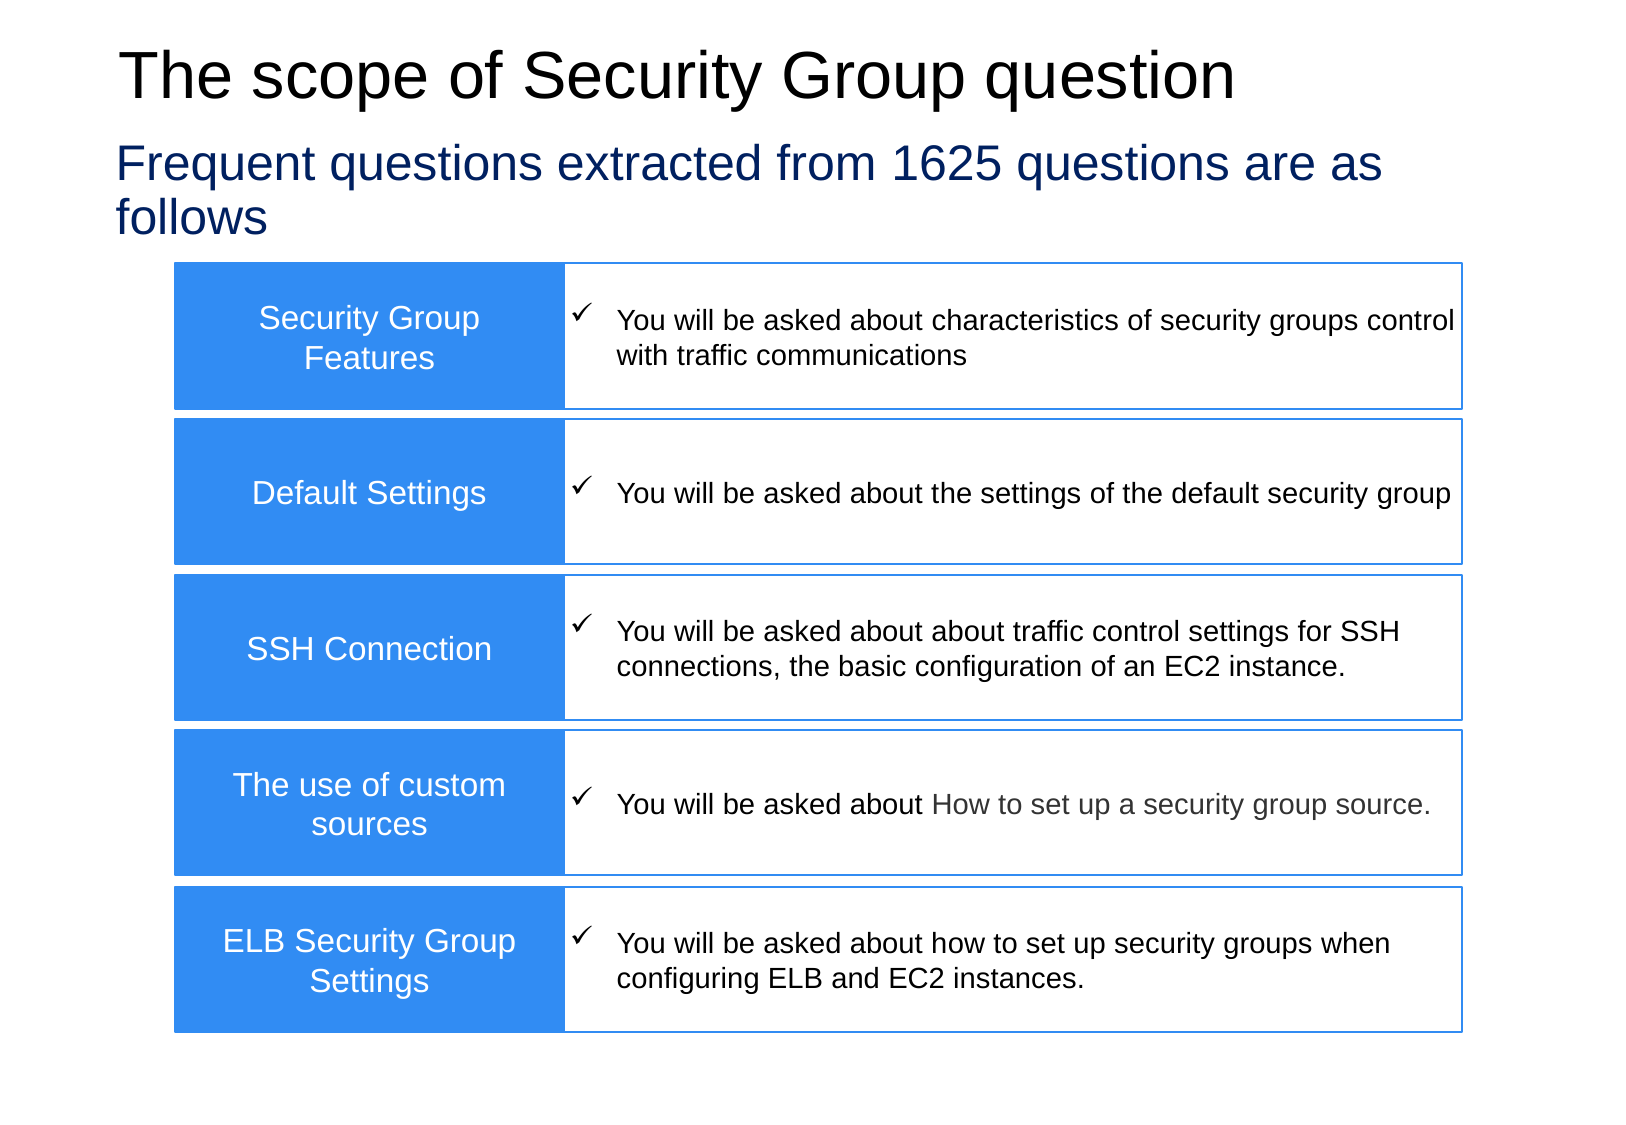

The scope of Security Group question
Frequent questions extracted from 1625 questions are as follows
Security Group
Features
You will be asked about characteristics of security groups control with traffic communications
Default Settings
You will be asked about the settings of the default security group
SSH Connection
You will be asked about about traffic control settings for SSH connections, the basic configuration of an EC2 instance.
The use of custom sources
You will be asked about How to set up a security group source.
ELB Security Group Settings
You will be asked about how to set up security groups when configuring ELB and EC2 instances.